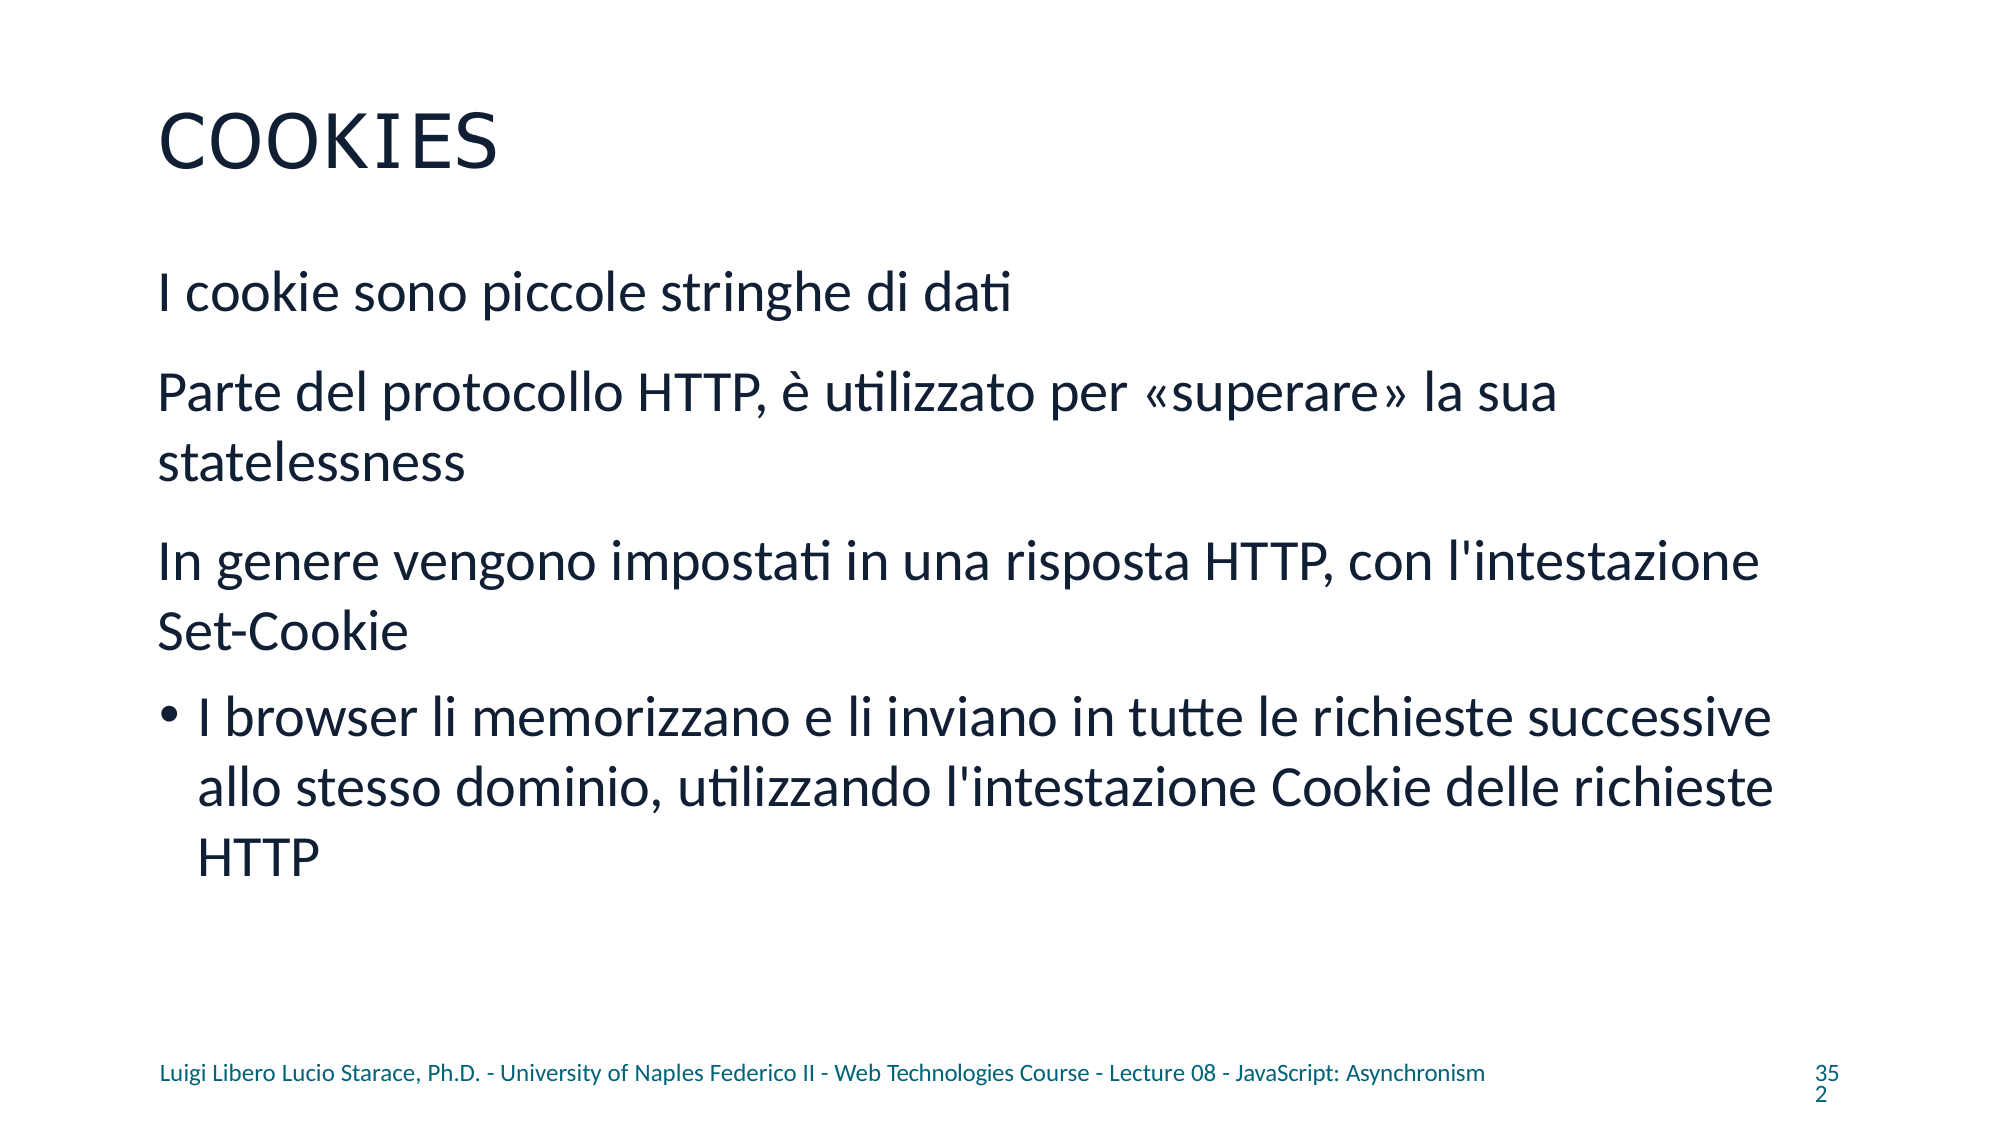

# COOKIES
I cookie sono piccole stringhe di dati
Parte del protocollo HTTP, è utilizzato per «superare» la sua statelessness
In genere vengono impostati in una risposta HTTP, con l'intestazione Set-Cookie
I browser li memorizzano e li inviano in tutte le richieste successive allo stesso dominio, utilizzando l'intestazione Cookie delle richieste HTTP
Luigi Libero Lucio Starace, Ph.D. - University of Naples Federico II - Web Technologies Course - Lecture 08 - JavaScript: Asynchronism
352